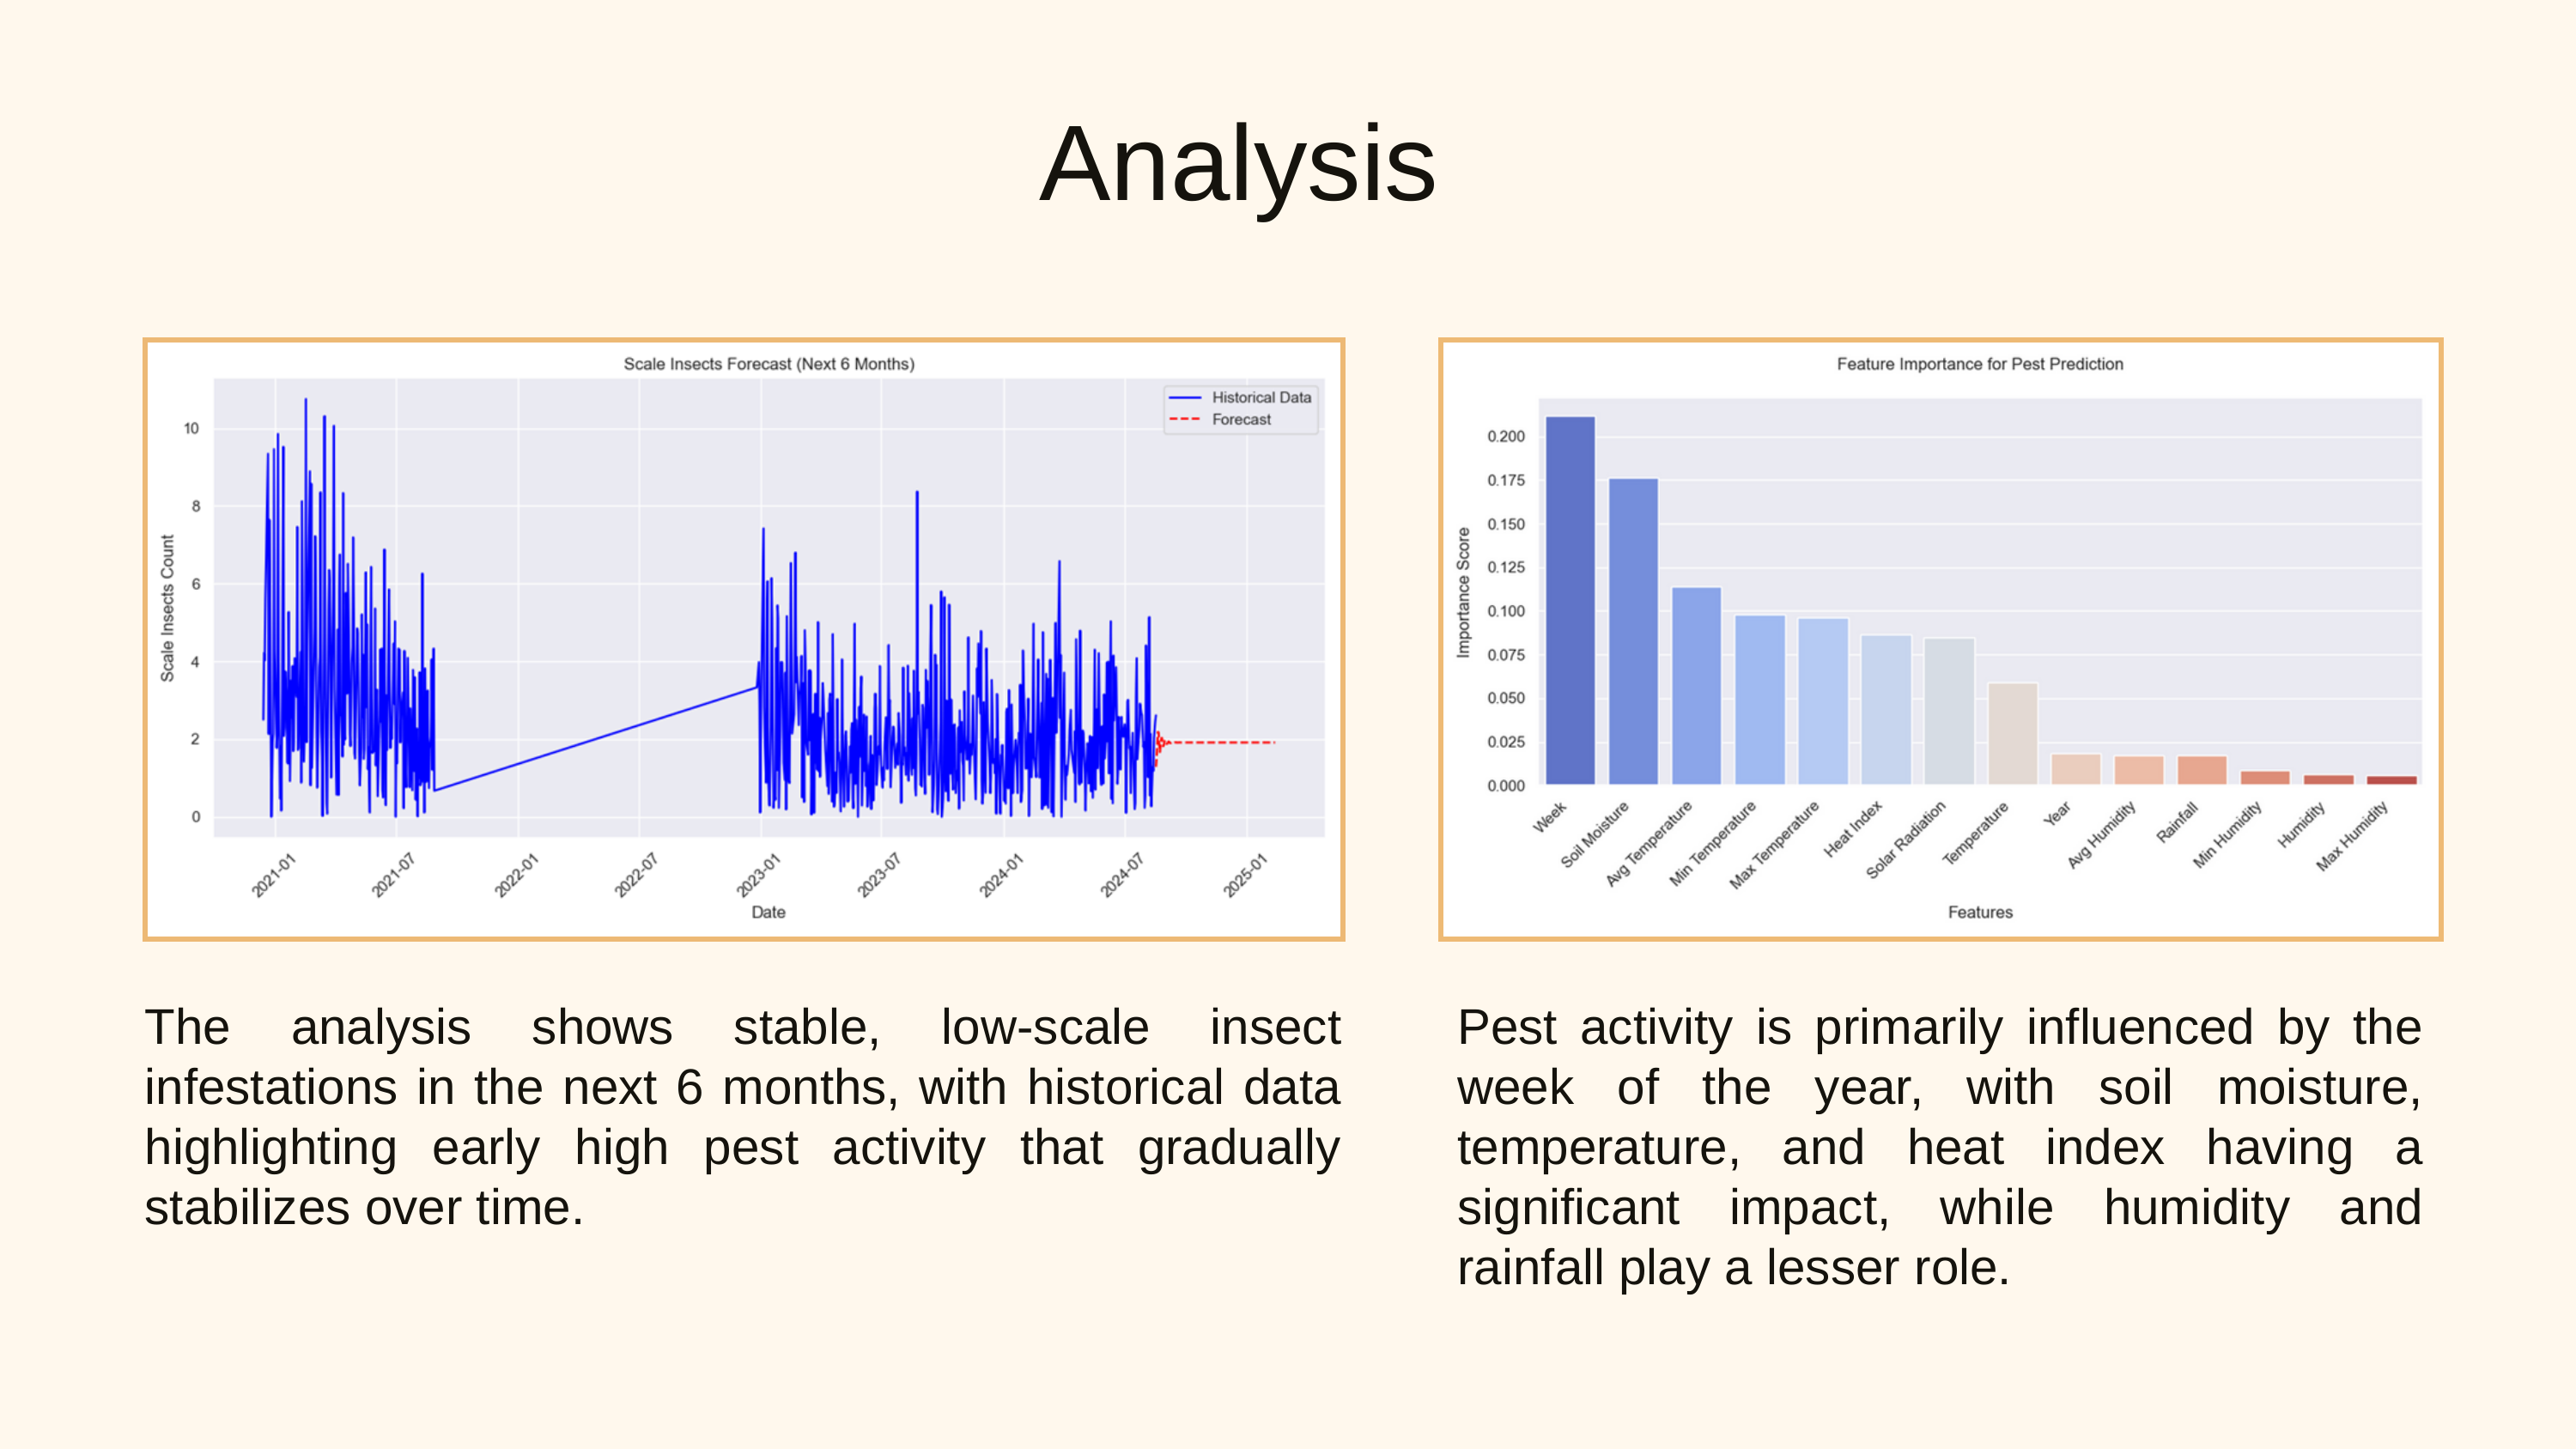

Analysis

The analysis shows stable, low-scale insect infestations in the next 6 months, with historical data highlighting early high pest activity that gradually stabilizes over time.

Pest activity is primarily influenced by the week of the year, with soil moisture, temperature, and heat index having a significant impact, while humidity and rainfall play a lesser role.